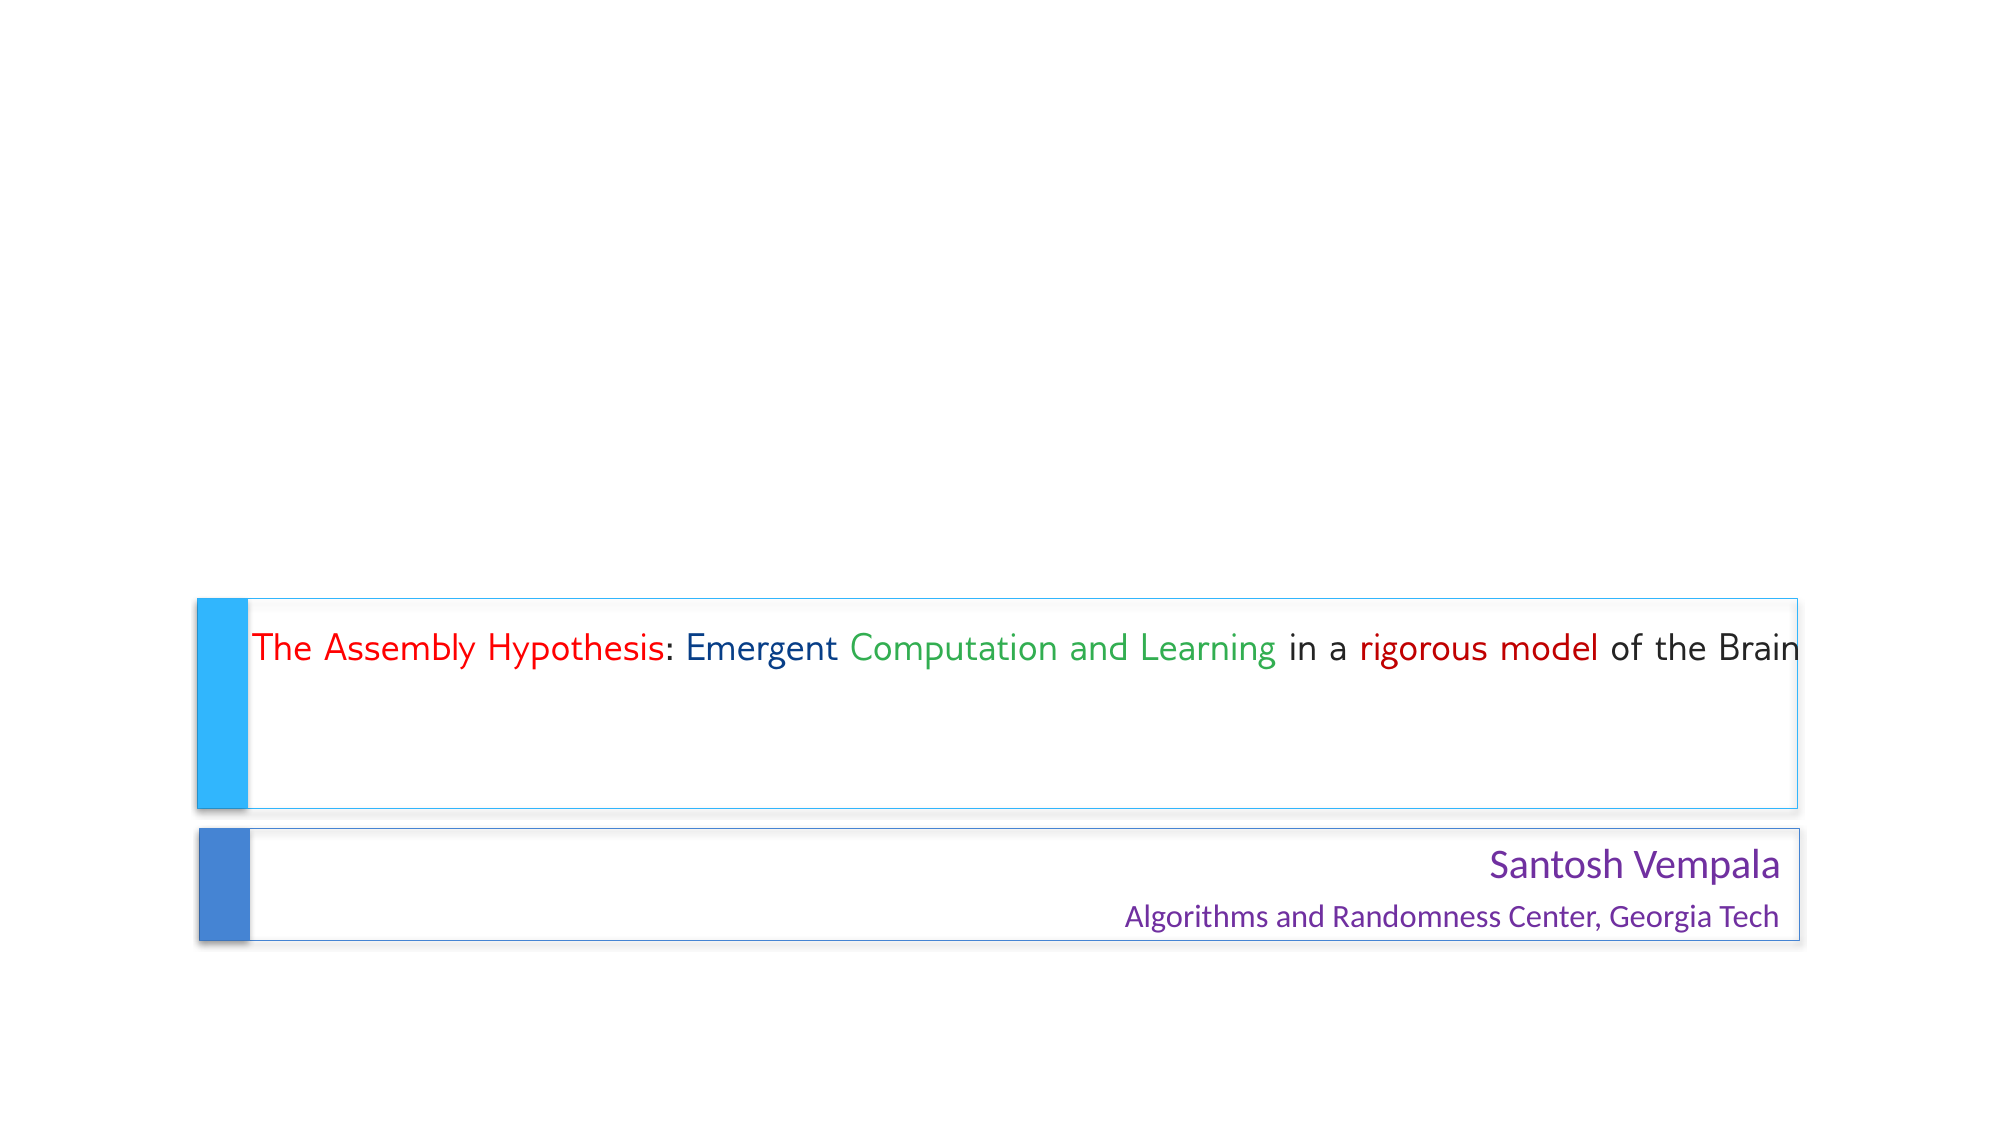

# The Assembly Hypothesis: Emergent Computation and Learning in a rigorous model of the Brain
Santosh Vempala
Algorithms and Randomness Center, Georgia Tech